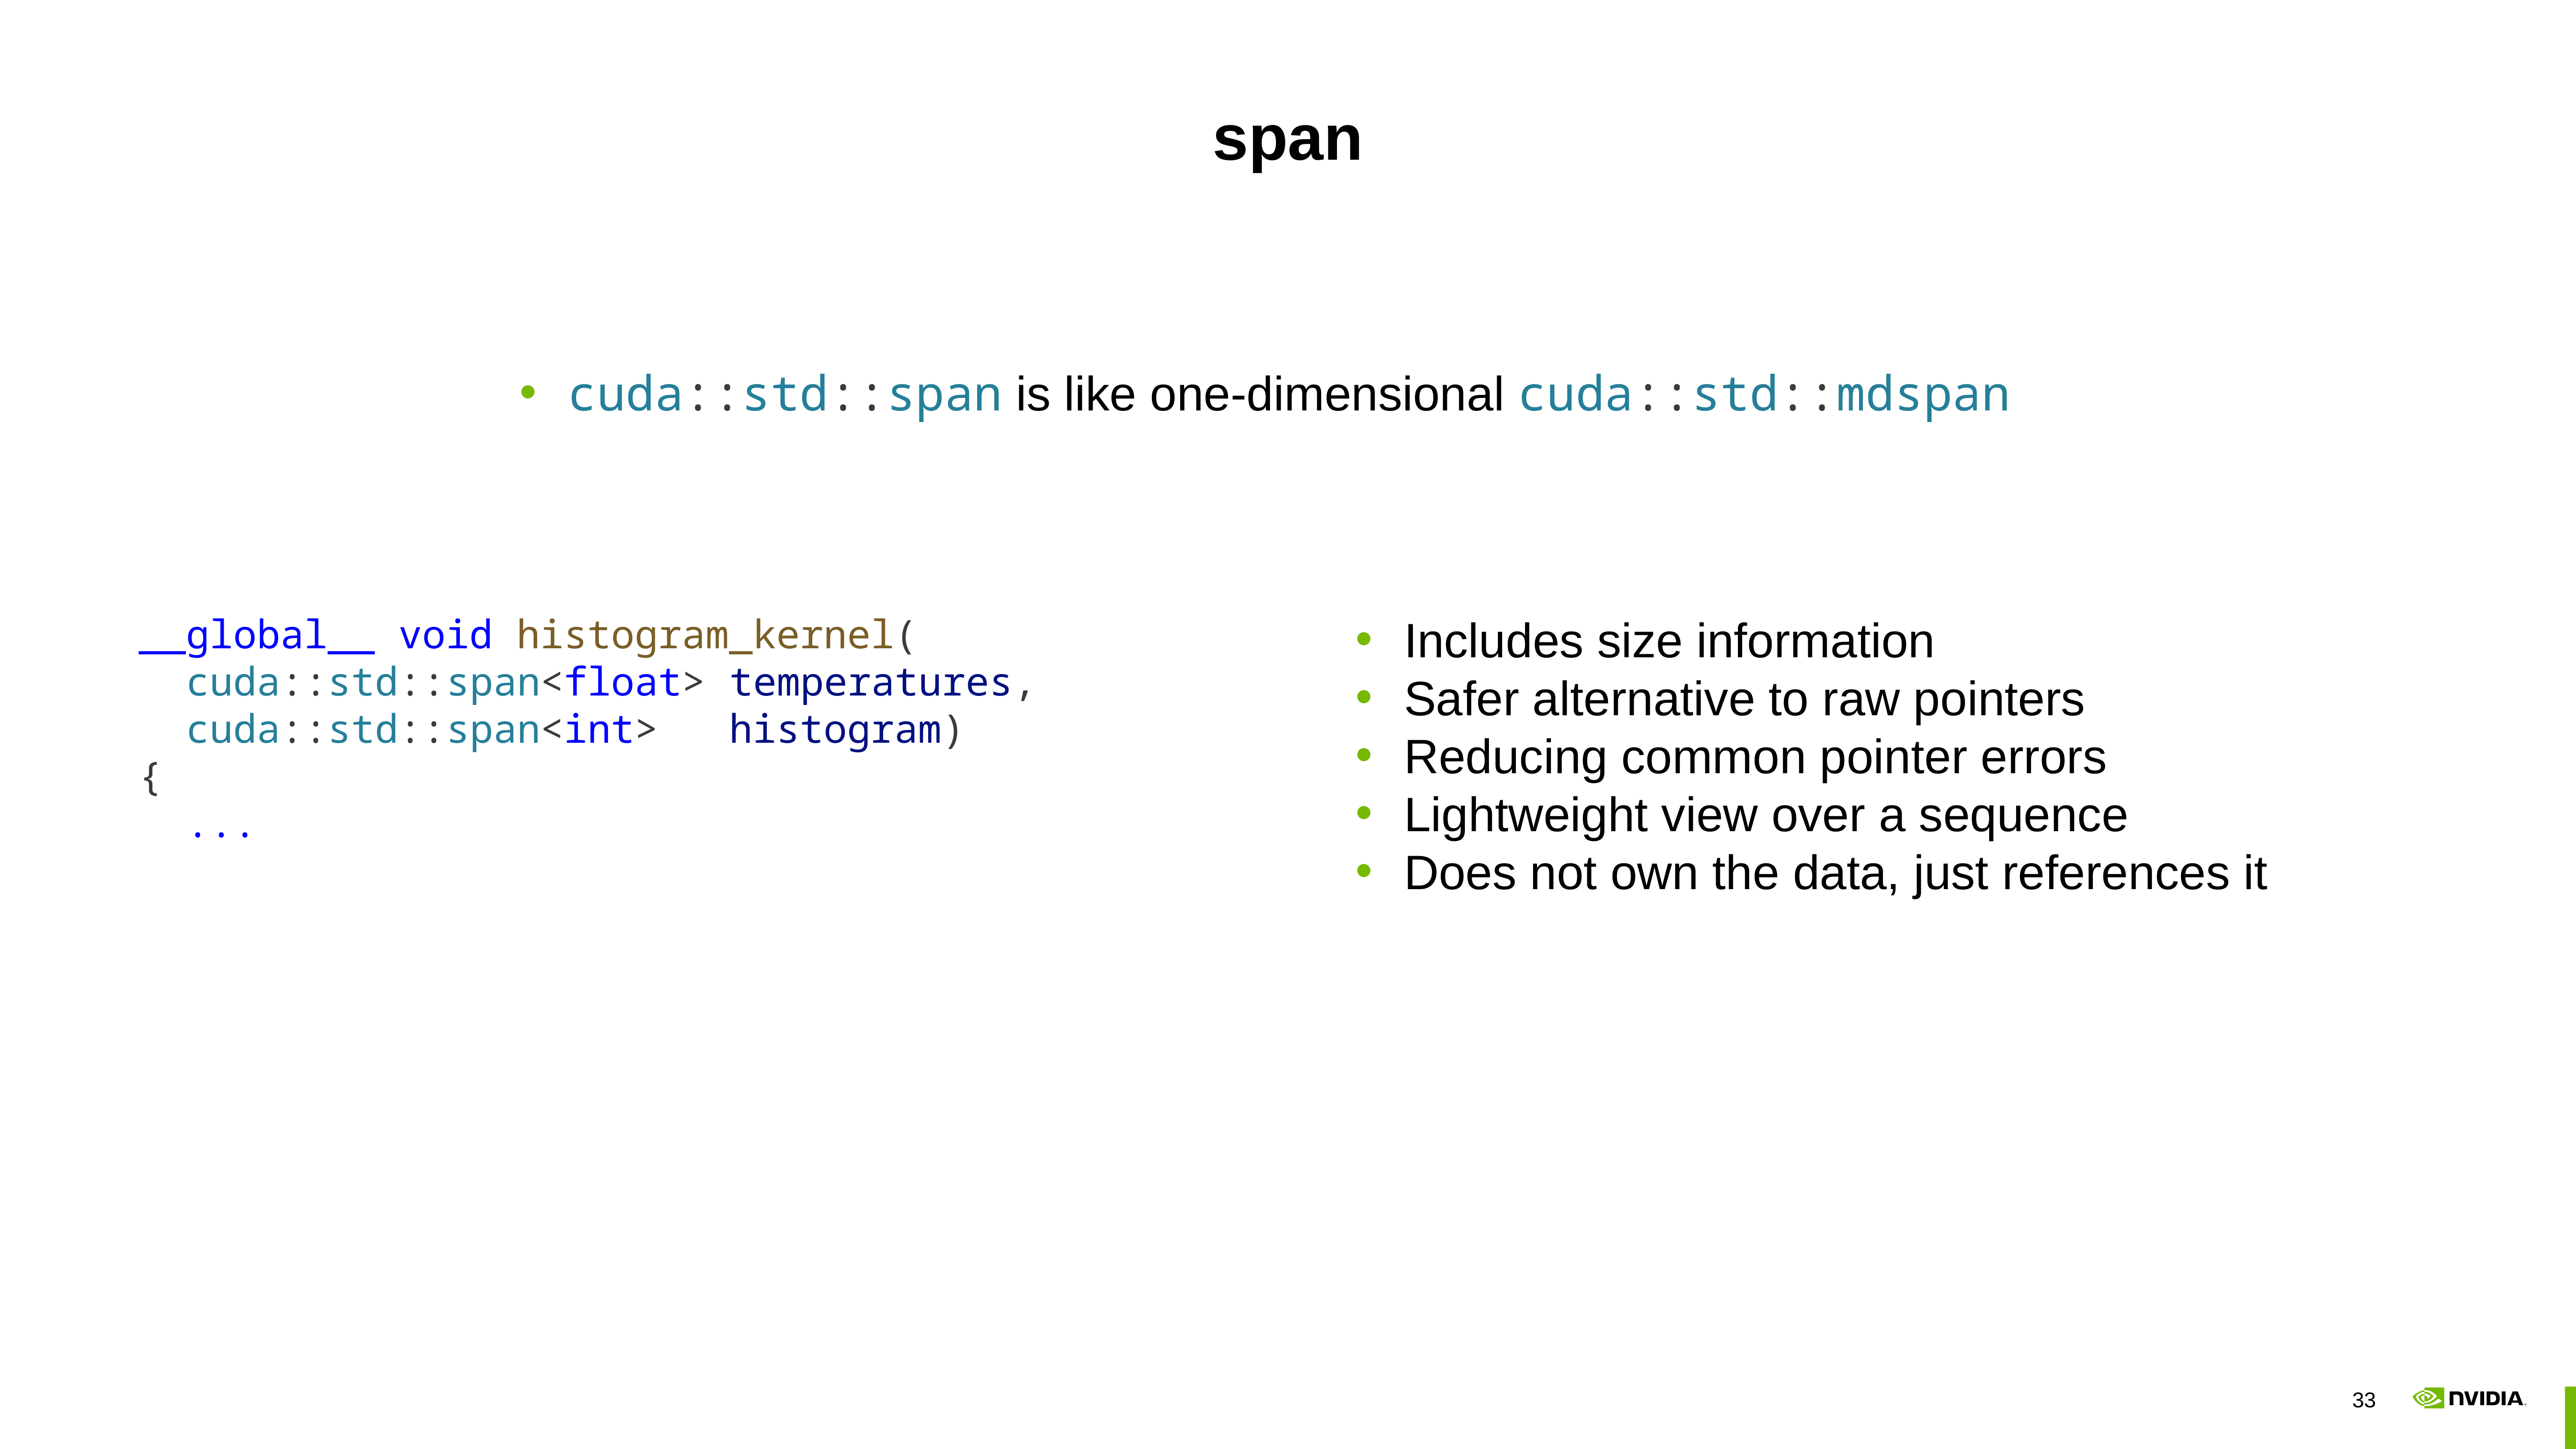

# span
cuda::std::span is like one-dimensional cuda::std::mdspan
Includes size information
Safer alternative to raw pointers
Reducing common pointer errors
Lightweight view over a sequence
Does not own the data, just references it
__global__ void histogram_kernel(
  cuda::std::span<float> temperatures,
  cuda::std::span<int>   histogram)
{
  ...